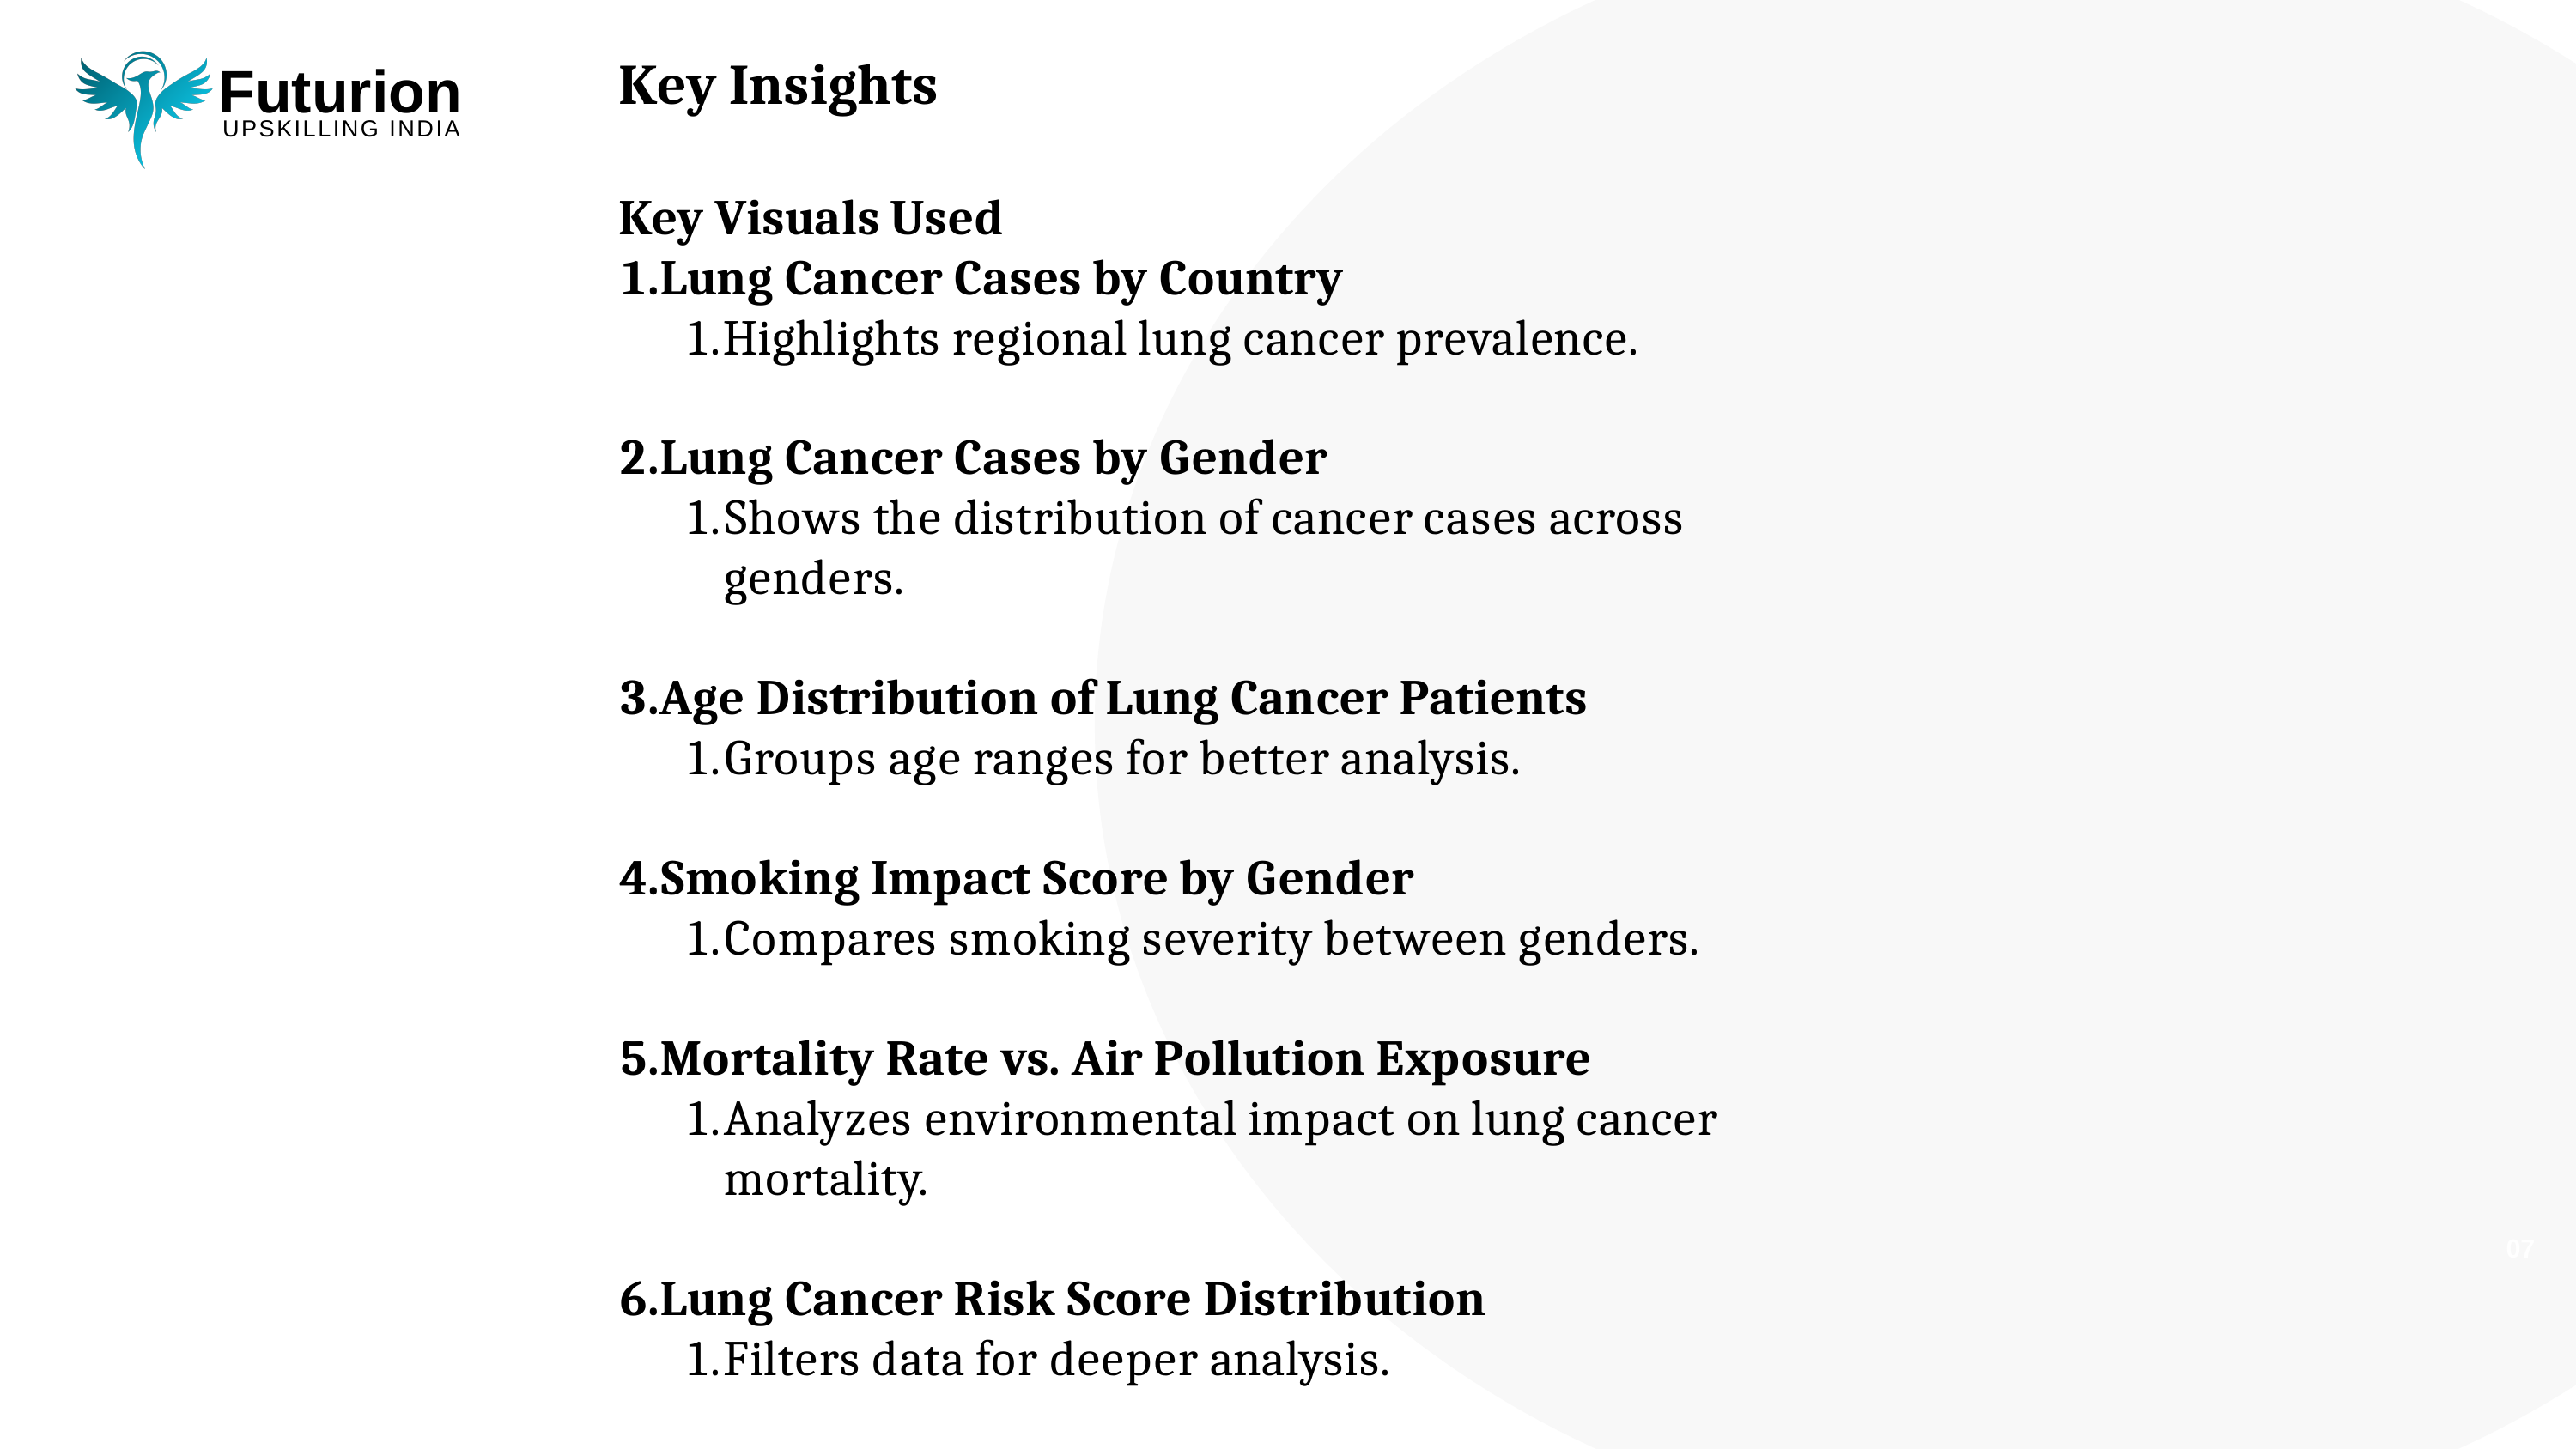

Key Insights

Key Visuals Used
Lung Cancer Cases by Country
Highlights regional lung cancer prevalence.

Lung Cancer Cases by Gender
Shows the distribution of cancer cases across genders.

Age Distribution of Lung Cancer Patients
Groups age ranges for better analysis.

Smoking Impact Score by Gender
Compares smoking severity between genders.

Mortality Rate vs. Air Pollution Exposure
Analyzes environmental impact on lung cancer mortality.

Lung Cancer Risk Score Distribution
Filters data for deeper analysis.

Futurion
UPSKILLING INDIA
07